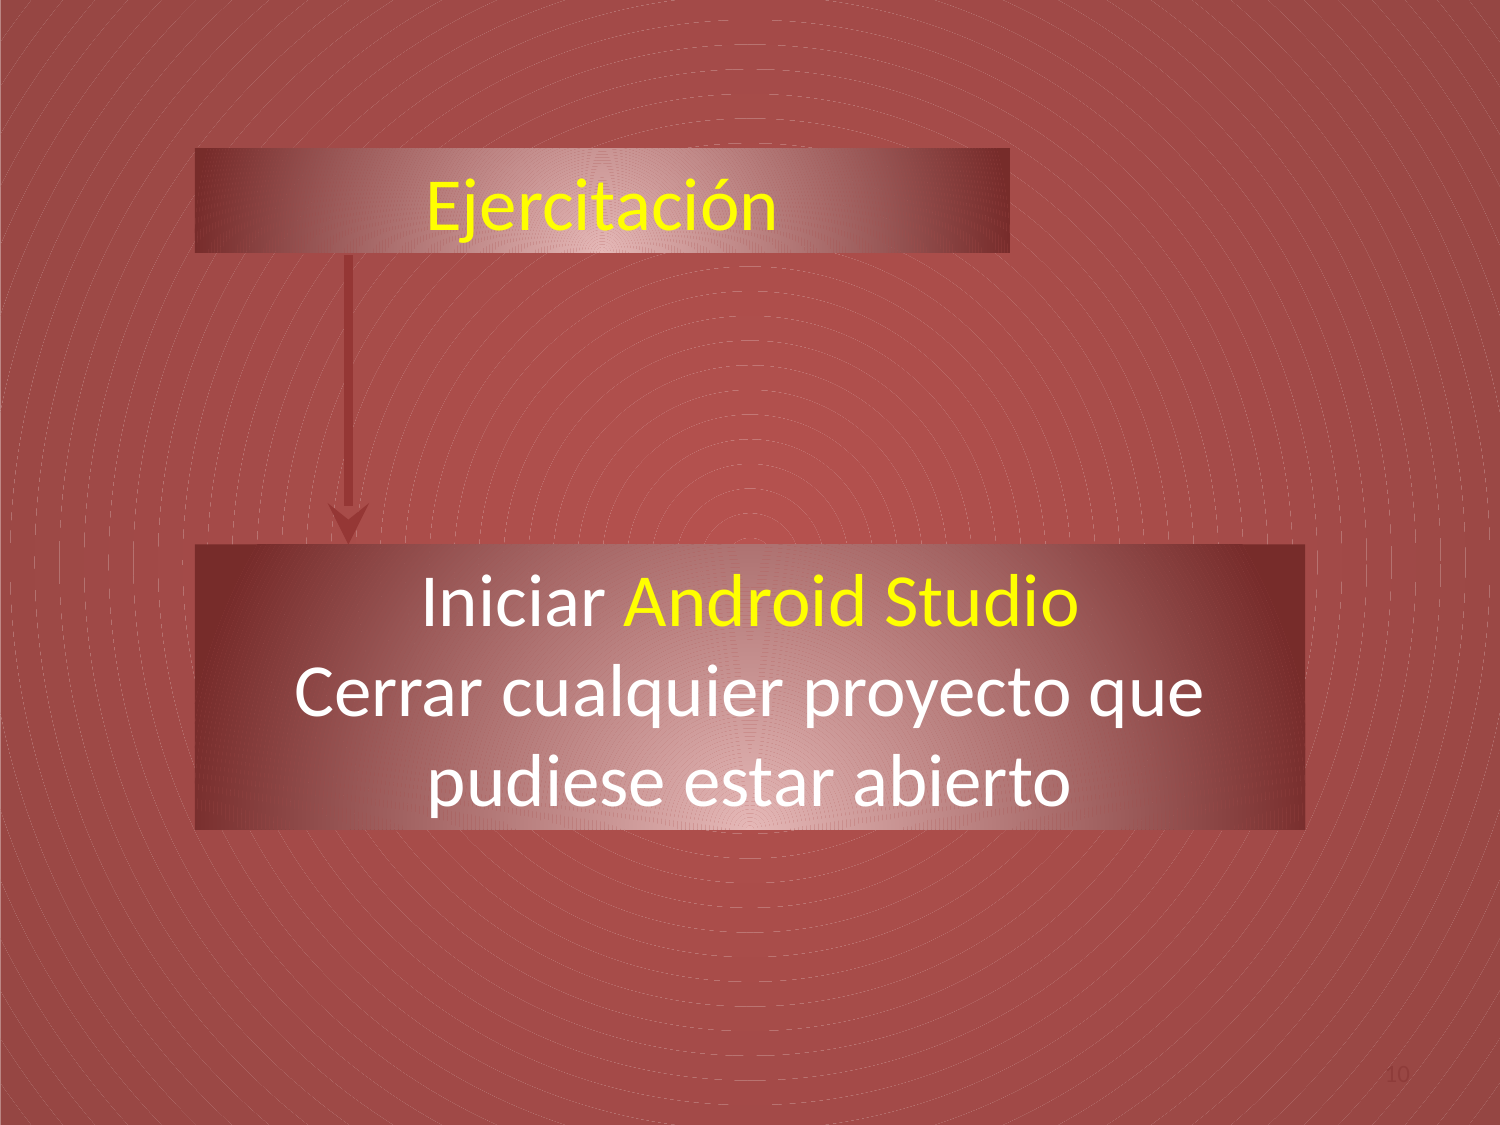

Ejercitación
Iniciar Android Studio
Cerrar cualquier proyecto que pudiese estar abierto
10